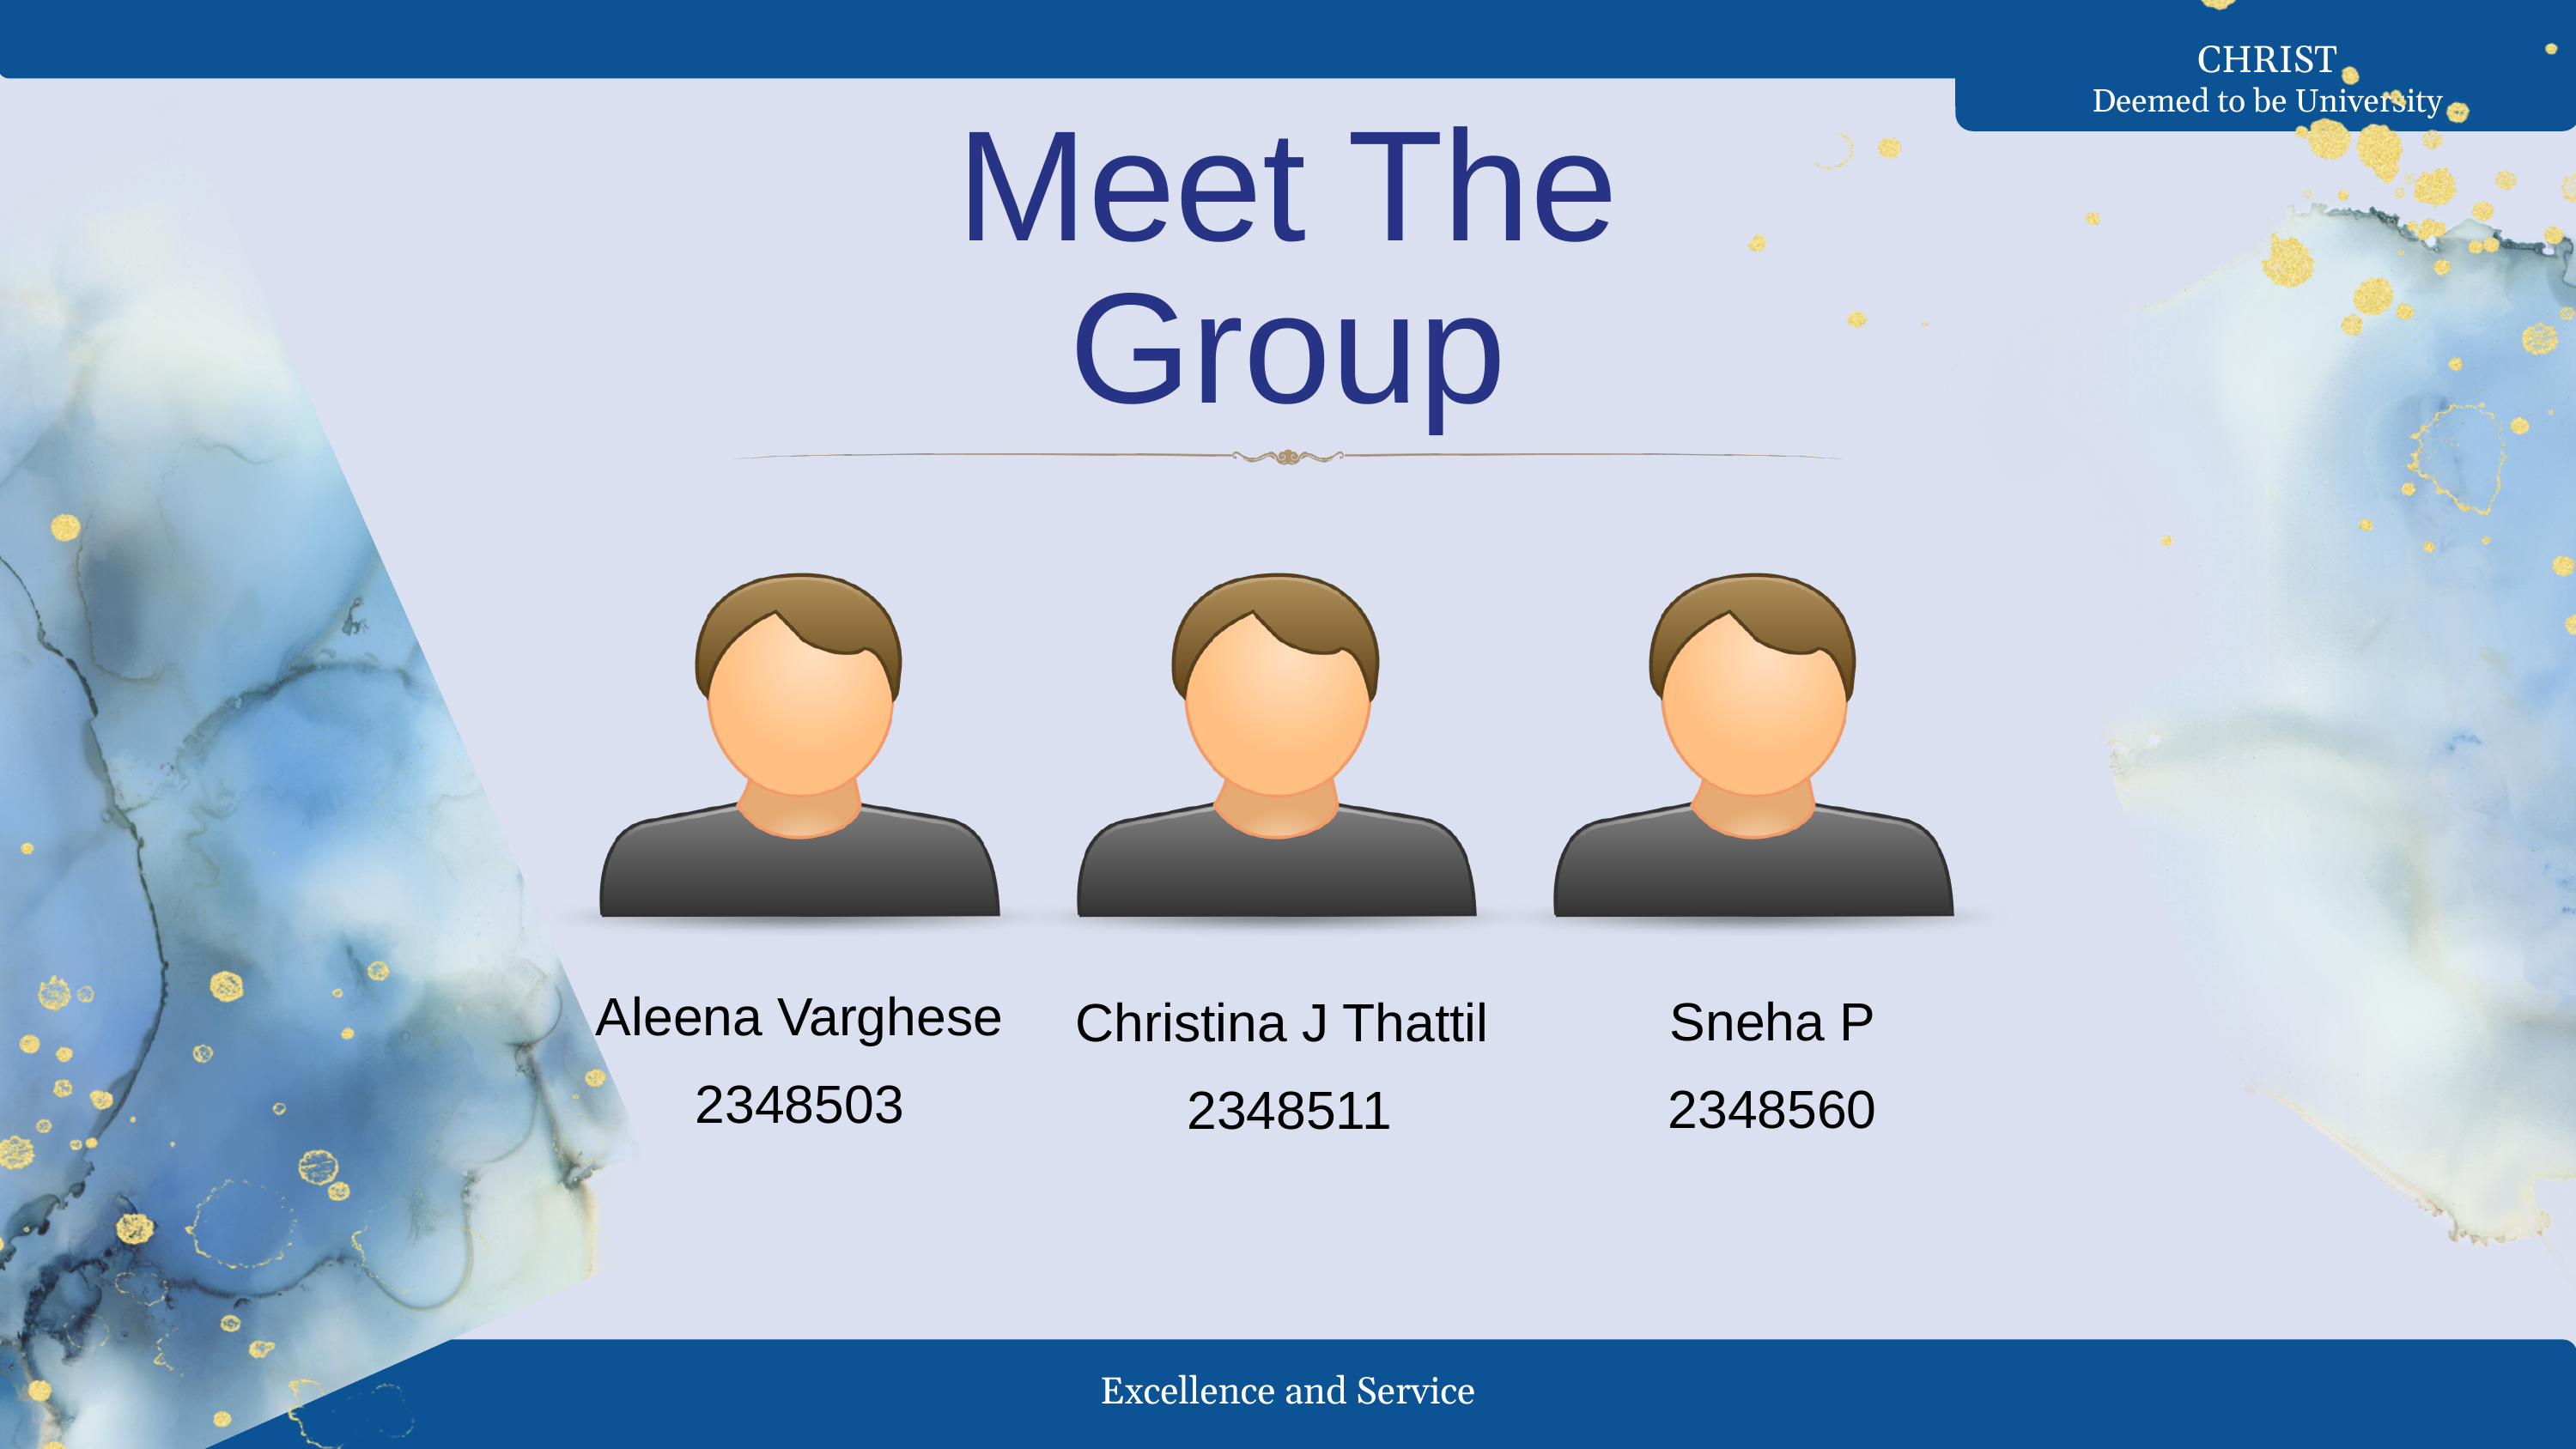

﻿Meet The Group

Aleena Varghese
2348503
Sneha P
2348560
Christina J Thattil
2348511